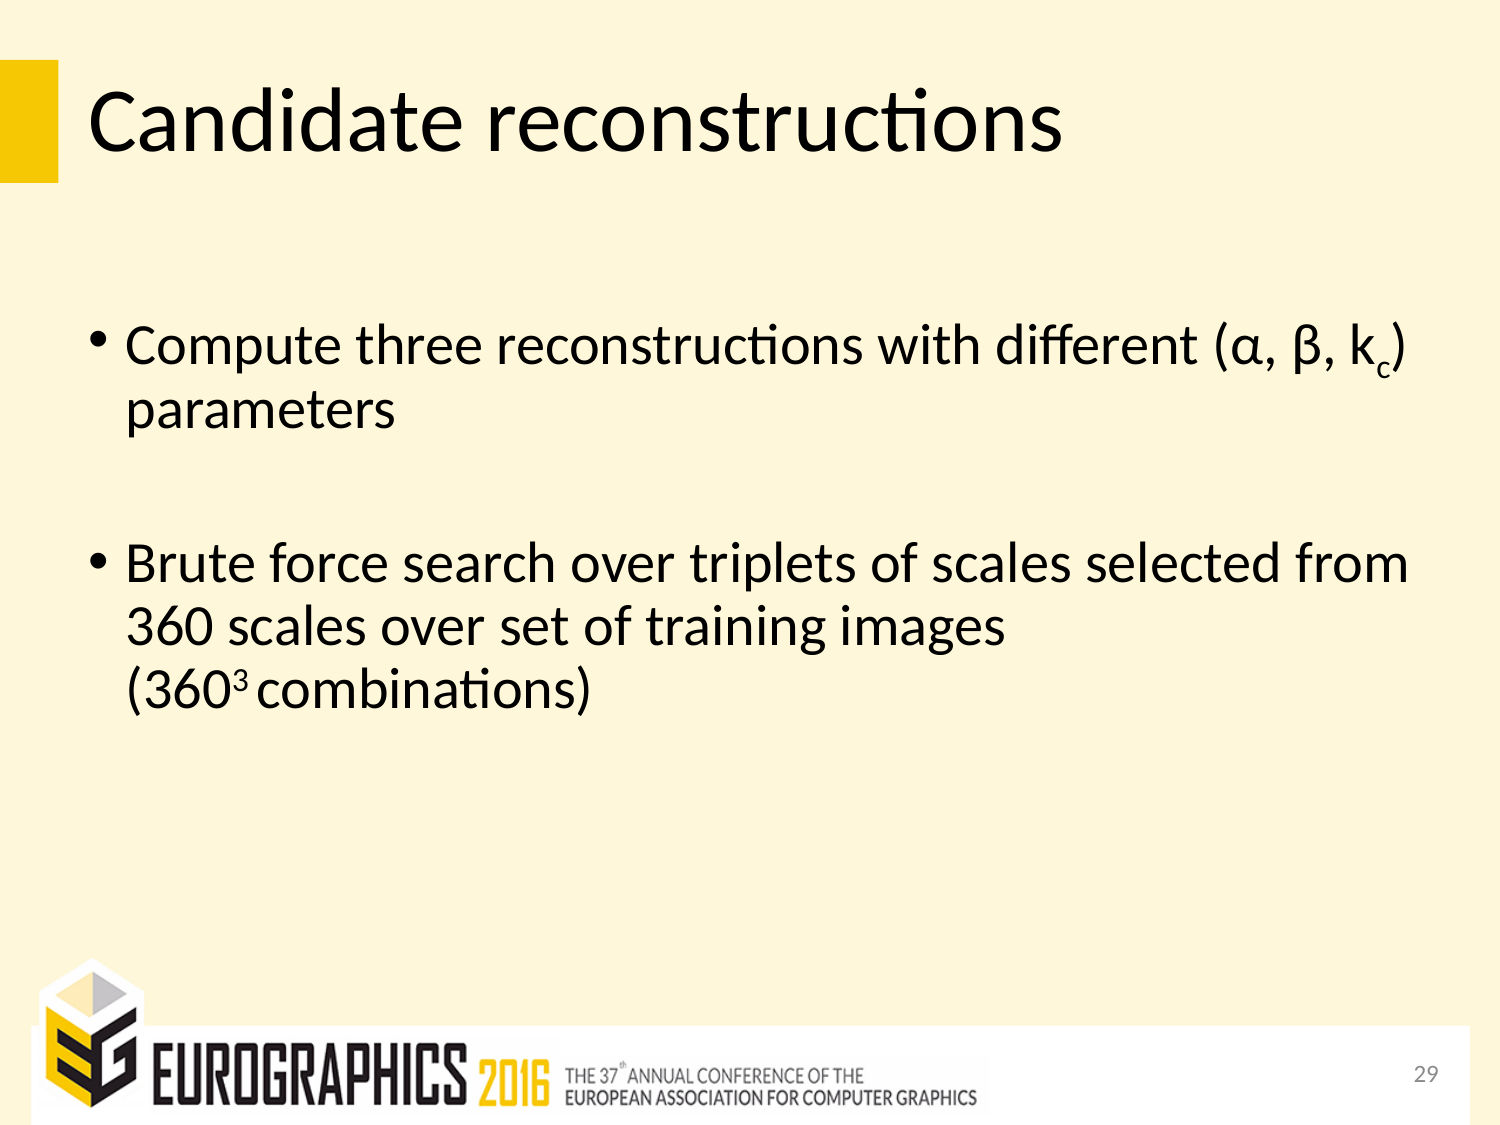

# Candidate reconstructions
Compute three reconstructions with different (α, β, kc) parameters
Brute force search over triplets of scales selected from 360 scales over set of training images
(3603 combinations)
29